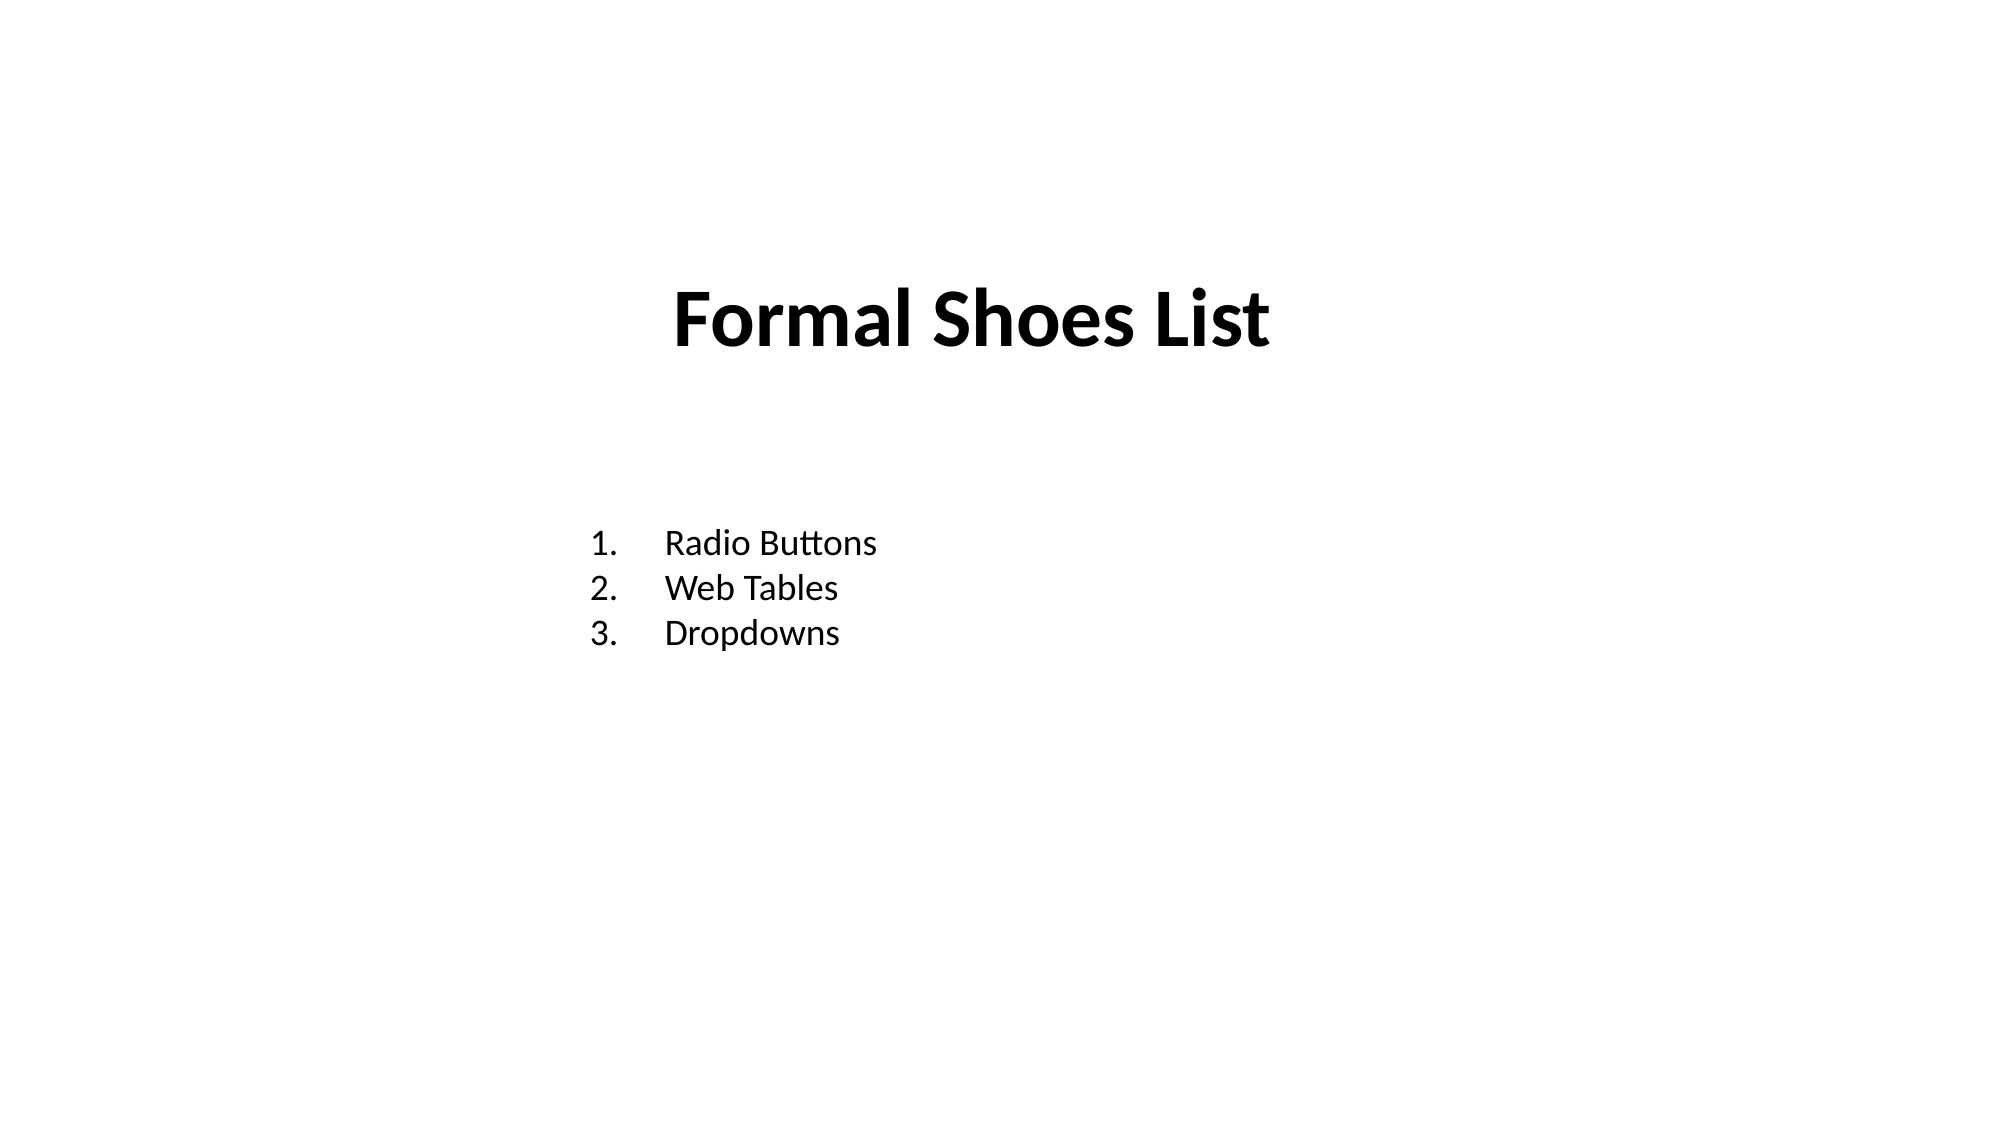

Formal Shoes List
Radio Buttons
Web Tables
Dropdowns